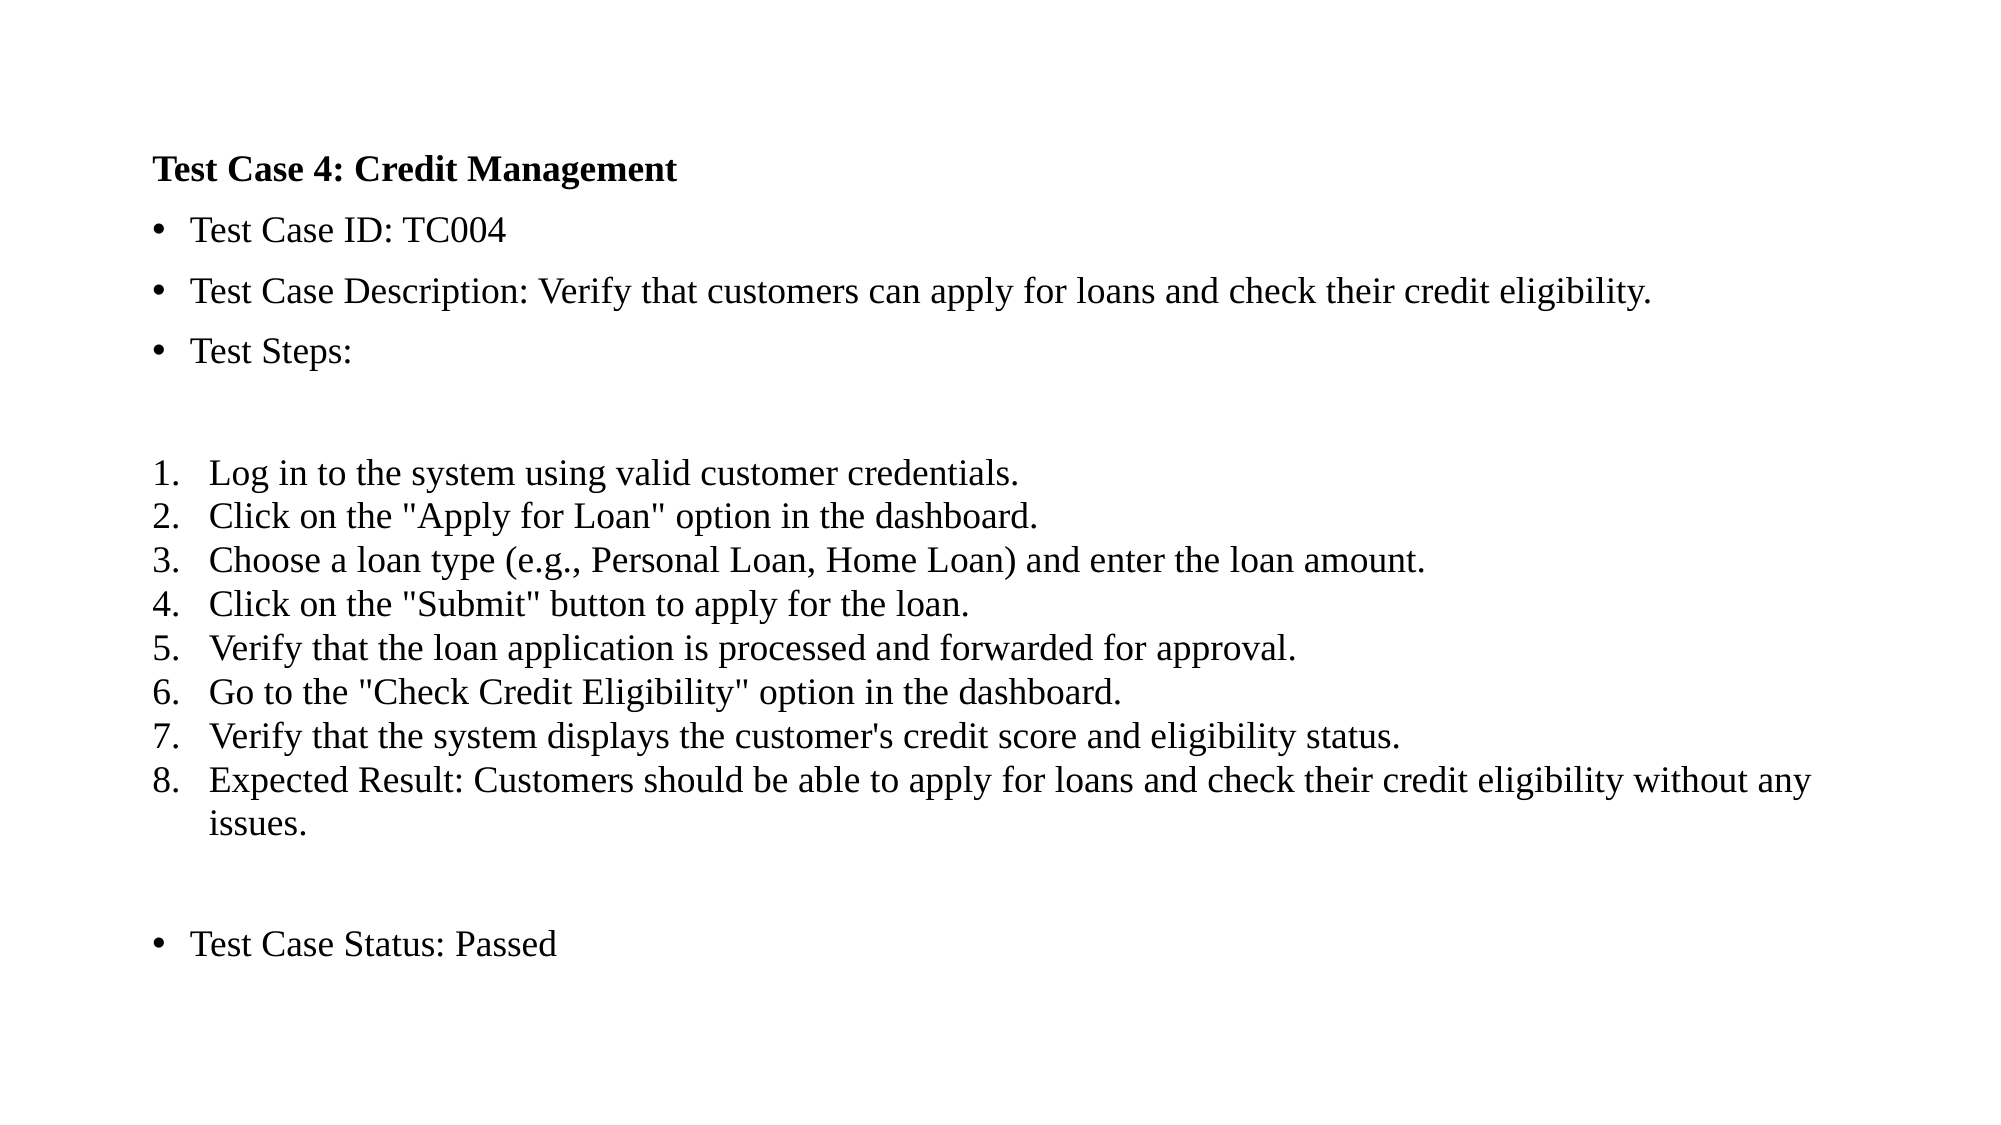

Test Case 4: Credit Management
Test Case ID: TC004
Test Case Description: Verify that customers can apply for loans and check their credit eligibility.
Test Steps:

Log in to the system using valid customer credentials.
Click on the "Apply for Loan" option in the dashboard.
Choose a loan type (e.g., Personal Loan, Home Loan) and enter the loan amount.
Click on the "Submit" button to apply for the loan.
Verify that the loan application is processed and forwarded for approval.
Go to the "Check Credit Eligibility" option in the dashboard.
Verify that the system displays the customer's credit score and eligibility status.
Expected Result: Customers should be able to apply for loans and check their credit eligibility without any issues.

Test Case Status: Passed